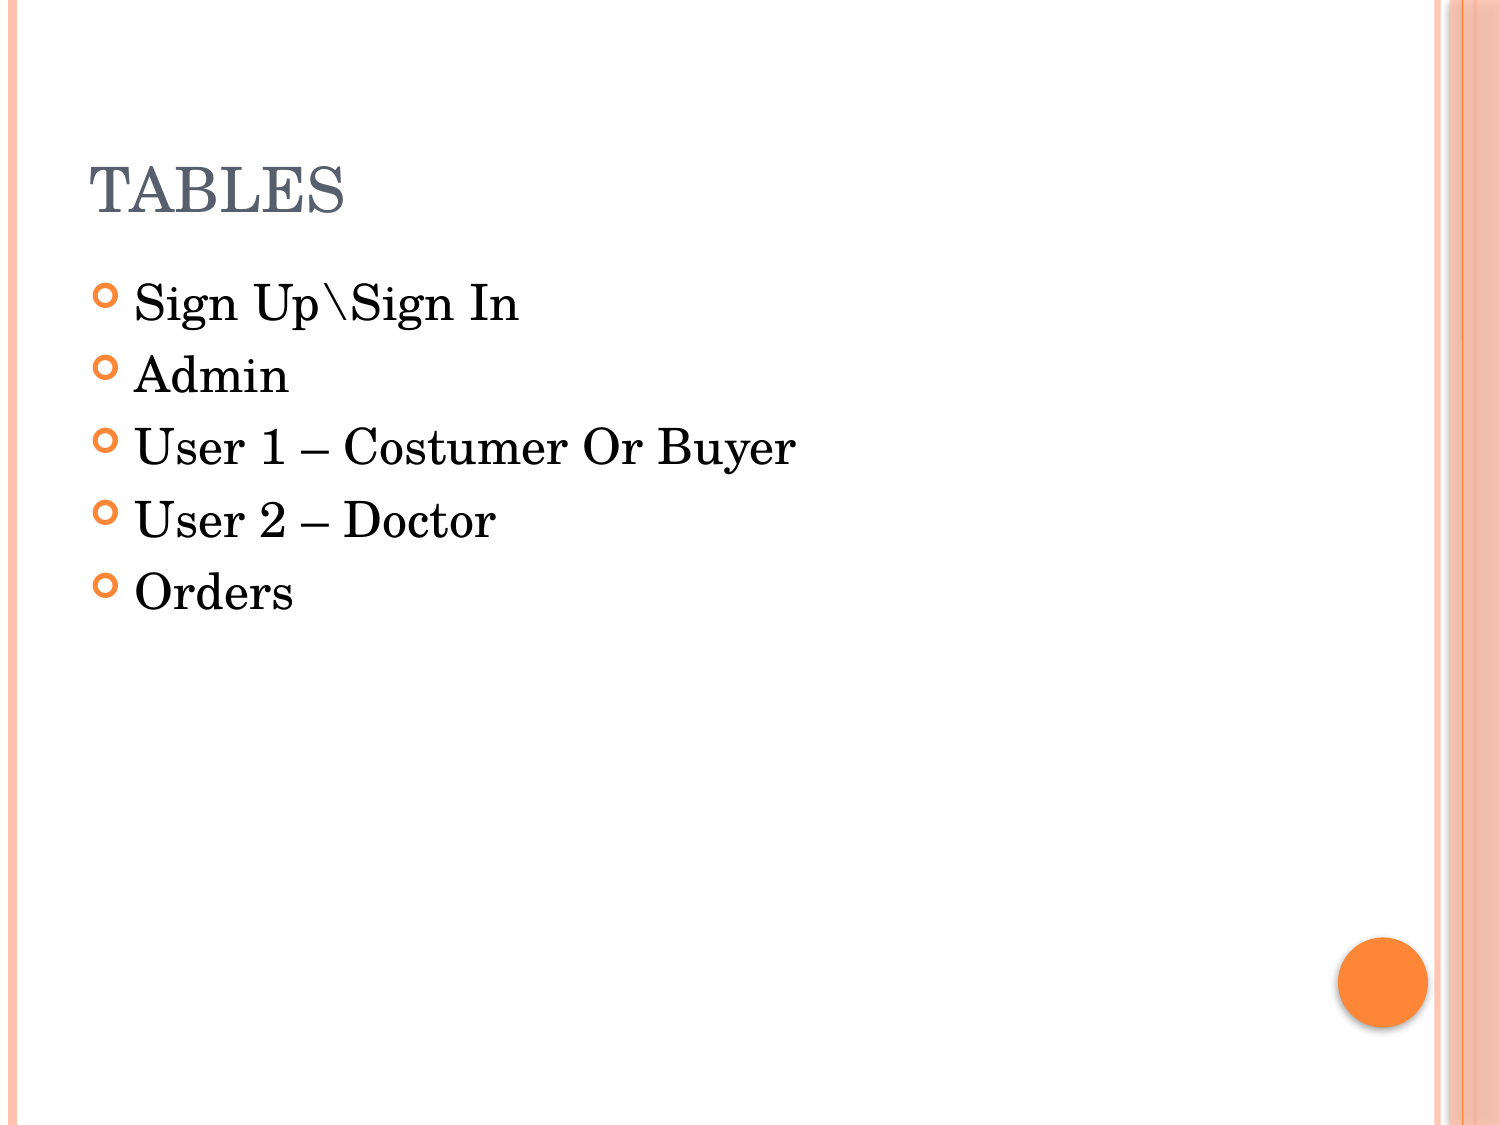

# Tables
Sign Up\Sign In
Admin
User 1 – Costumer Or Buyer
User 2 – Doctor
Orders